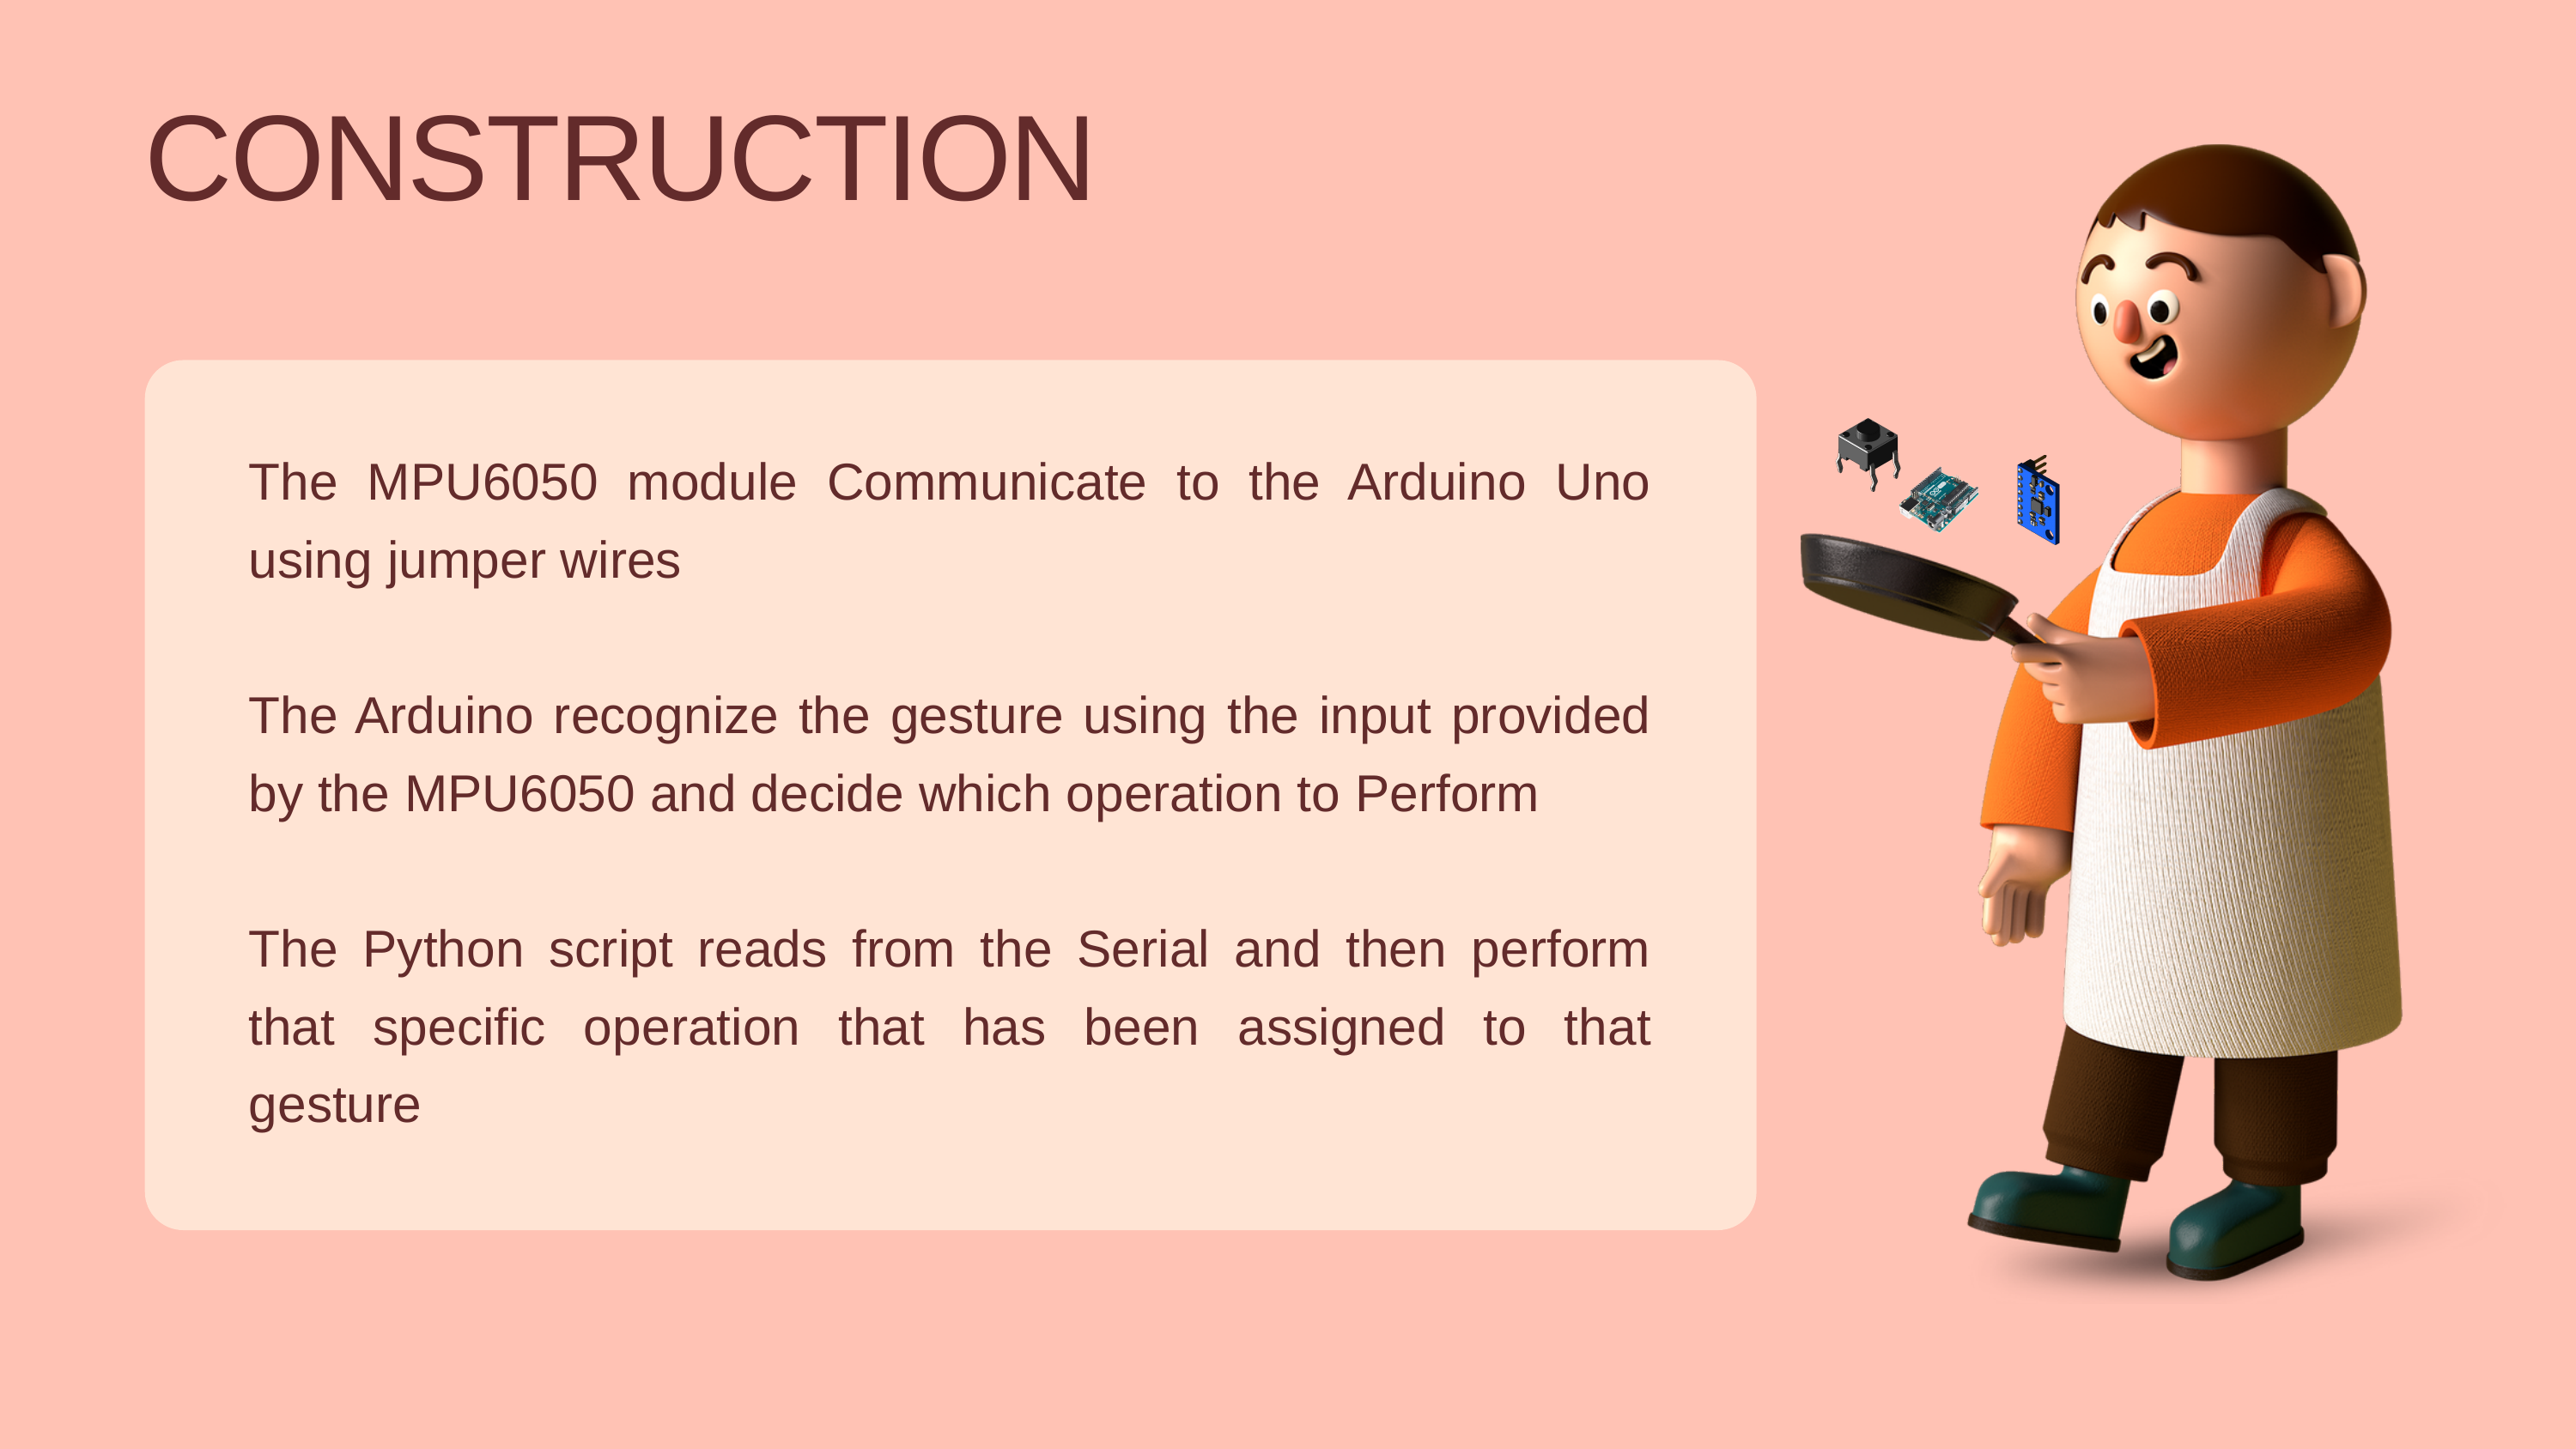

CONSTRUCTION

The MPU6050 module Communicate to the Arduino Uno using jumper wires

The Arduino recognize the gesture using the input provided by the MPU6050 and decide which operation to Perform

The Python script reads from the Serial and then perform that specific operation that has been assigned to that gesture